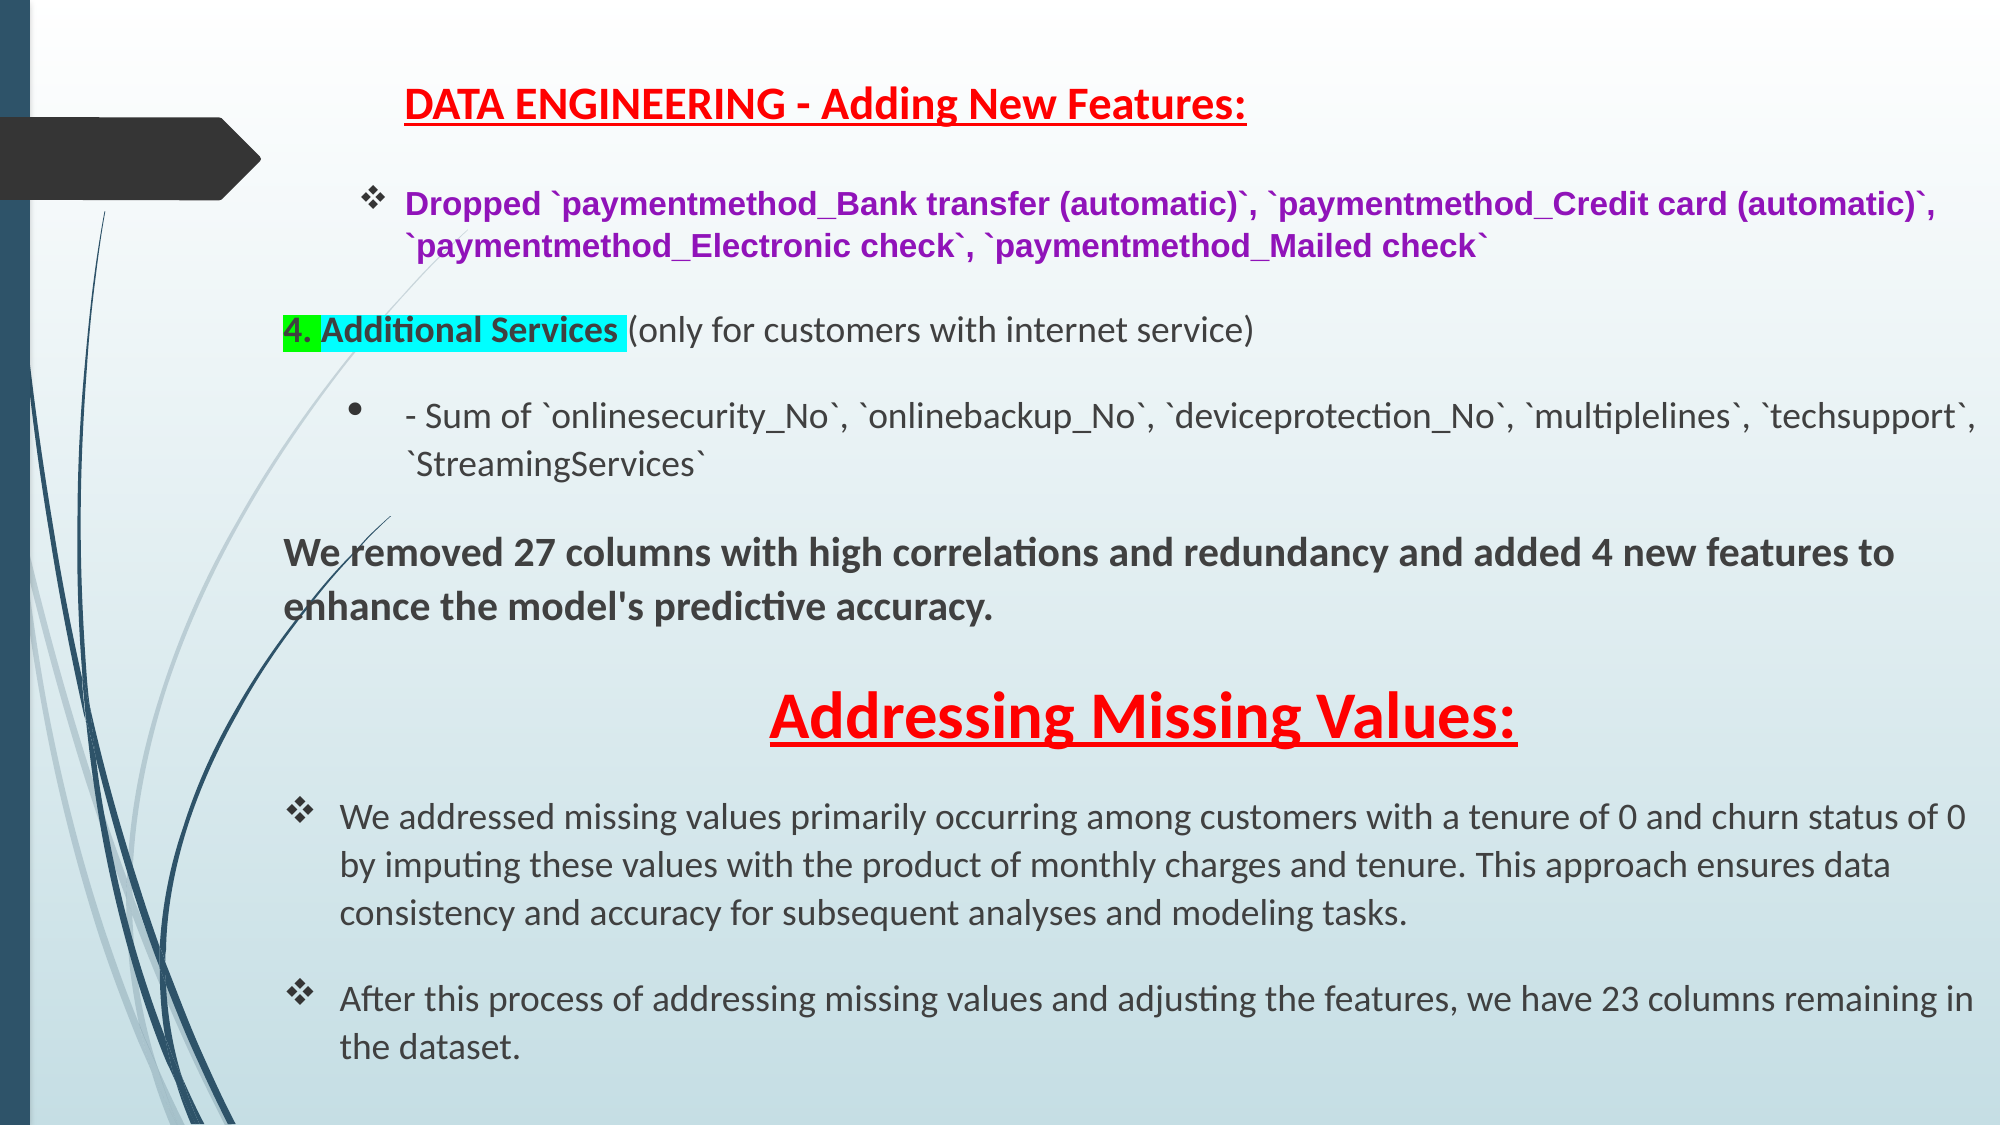

# DATA ENGINEERING - Adding New Features:
Dropped `paymentmethod_Bank transfer (automatic)`, `paymentmethod_Credit card (automatic)`, `paymentmethod_Electronic check`, `paymentmethod_Mailed check`
4. Additional Services (only for customers with internet service)
- Sum of `onlinesecurity_No`, `onlinebackup_No`, `deviceprotection_No`, `multiplelines`, `techsupport`, `StreamingServices`
We removed 27 columns with high correlations and redundancy and added 4 new features to enhance the model's predictive accuracy.
Addressing Missing Values:
We addressed missing values primarily occurring among customers with a tenure of 0 and churn status of 0 by imputing these values with the product of monthly charges and tenure. This approach ensures data consistency and accuracy for subsequent analyses and modeling tasks.
After this process of addressing missing values and adjusting the features, we have 23 columns remaining in the dataset.